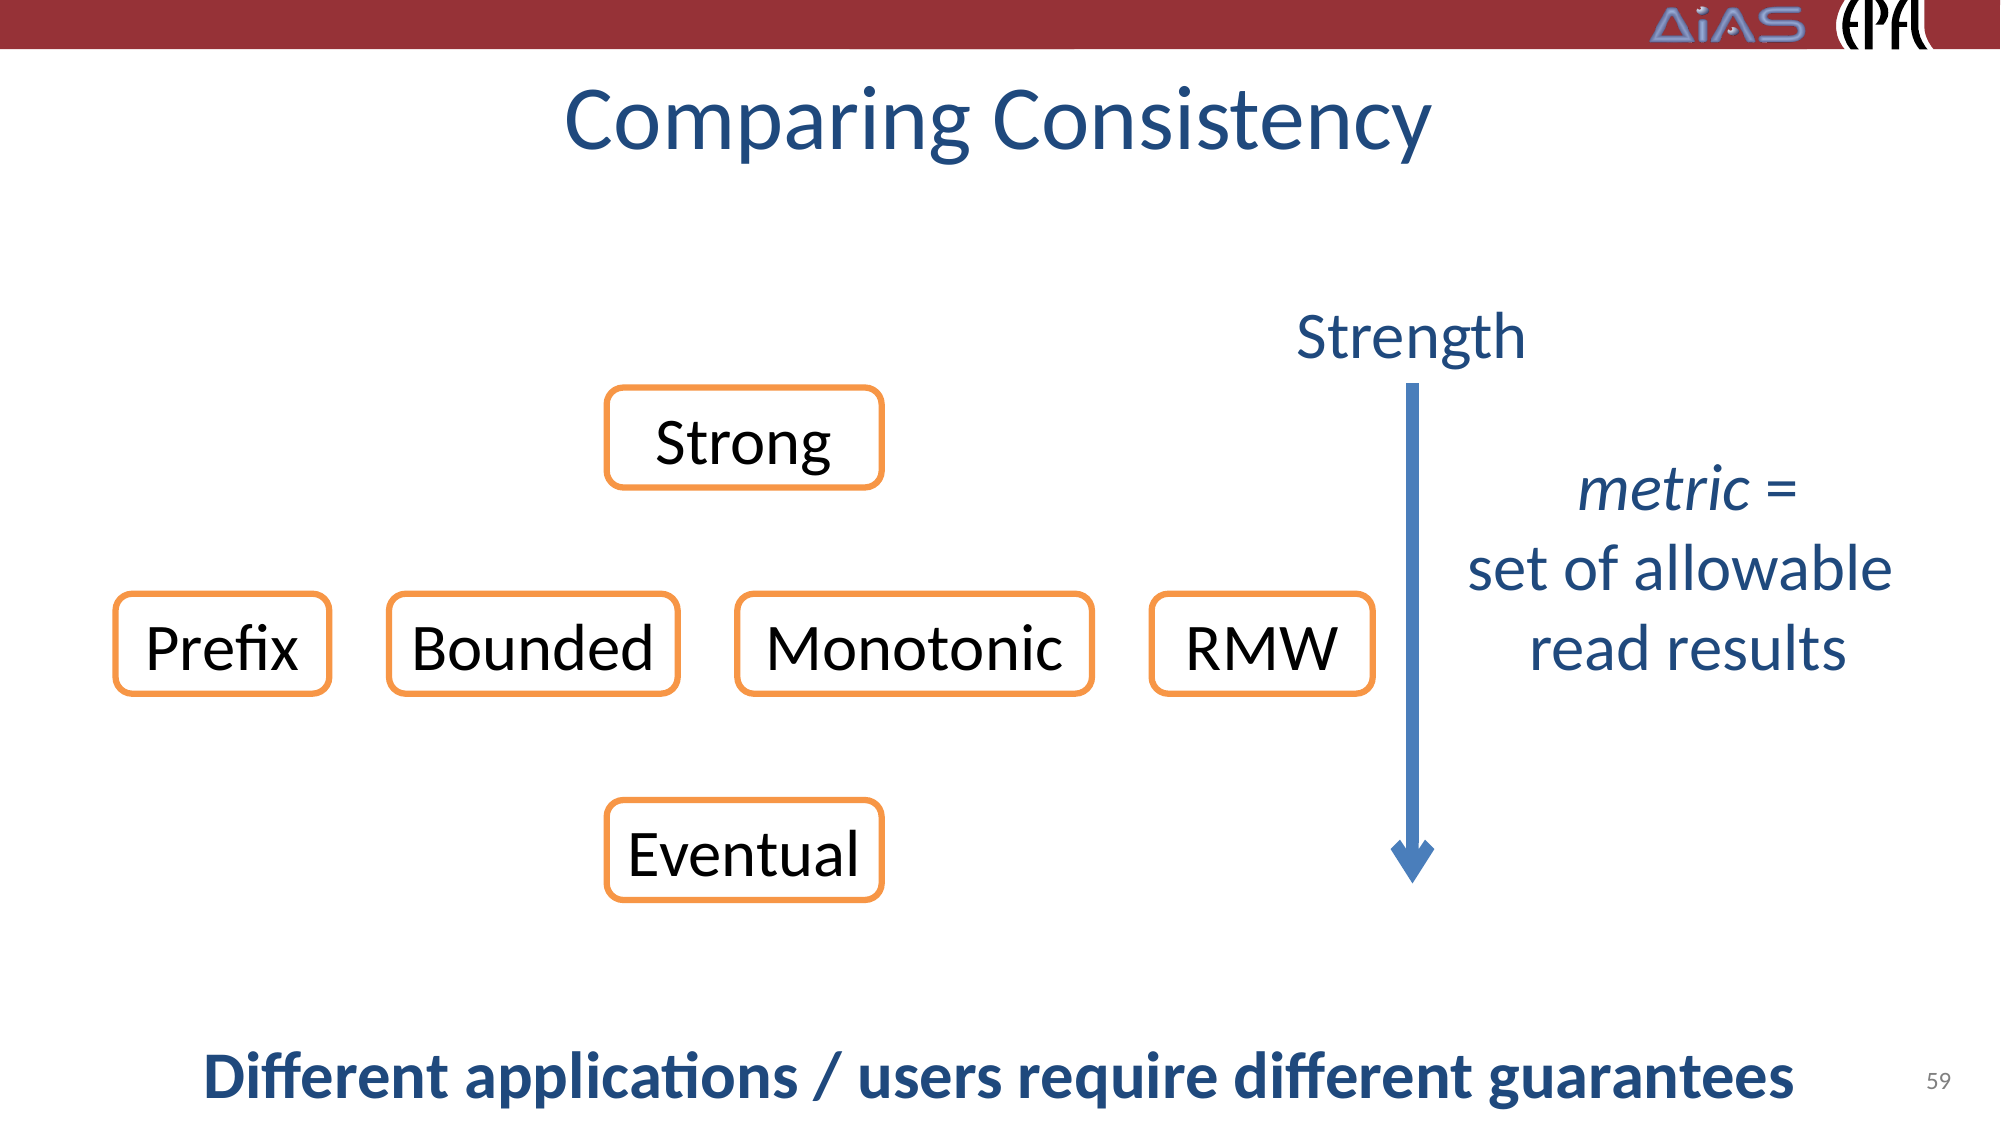

# Comparing Consistency
Strength
Strong
metric =
set of allowable
read results
Prefix
Bounded
Monotonic
RMW
Eventual
59
Different applications / users require different guarantees